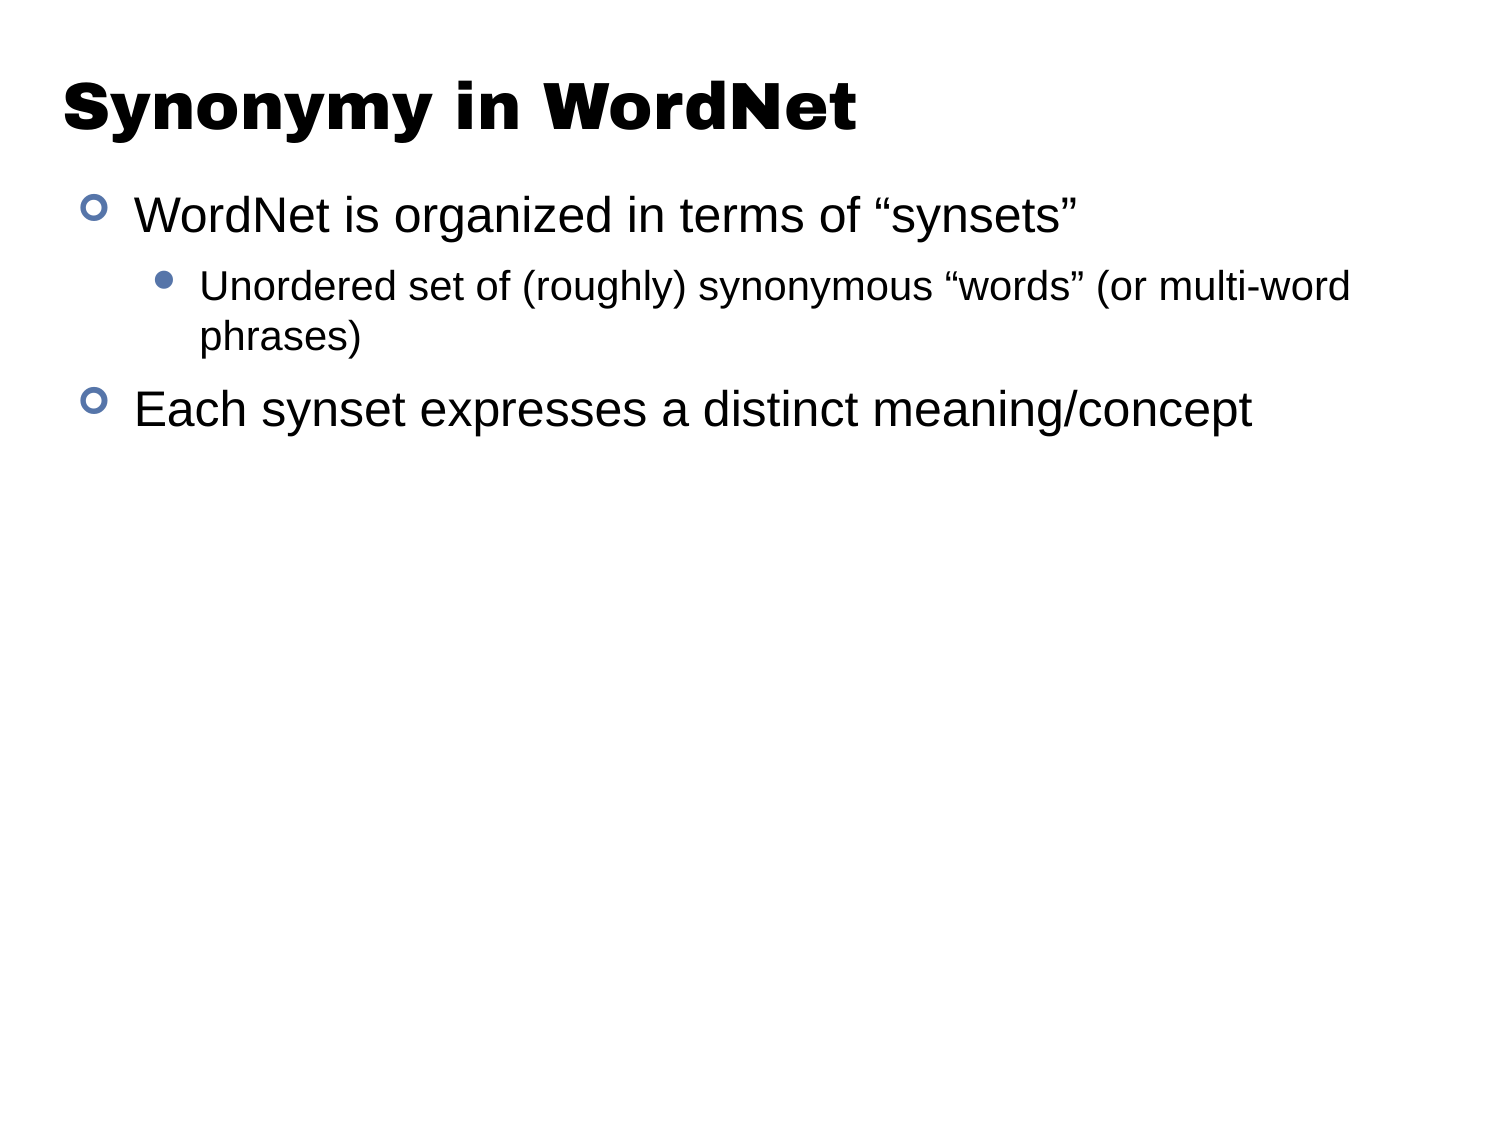

# Synonymy in WordNet
WordNet is organized in terms of “synsets”
Unordered set of (roughly) synonymous “words” (or multi-word phrases)
Each synset expresses a distinct meaning/concept